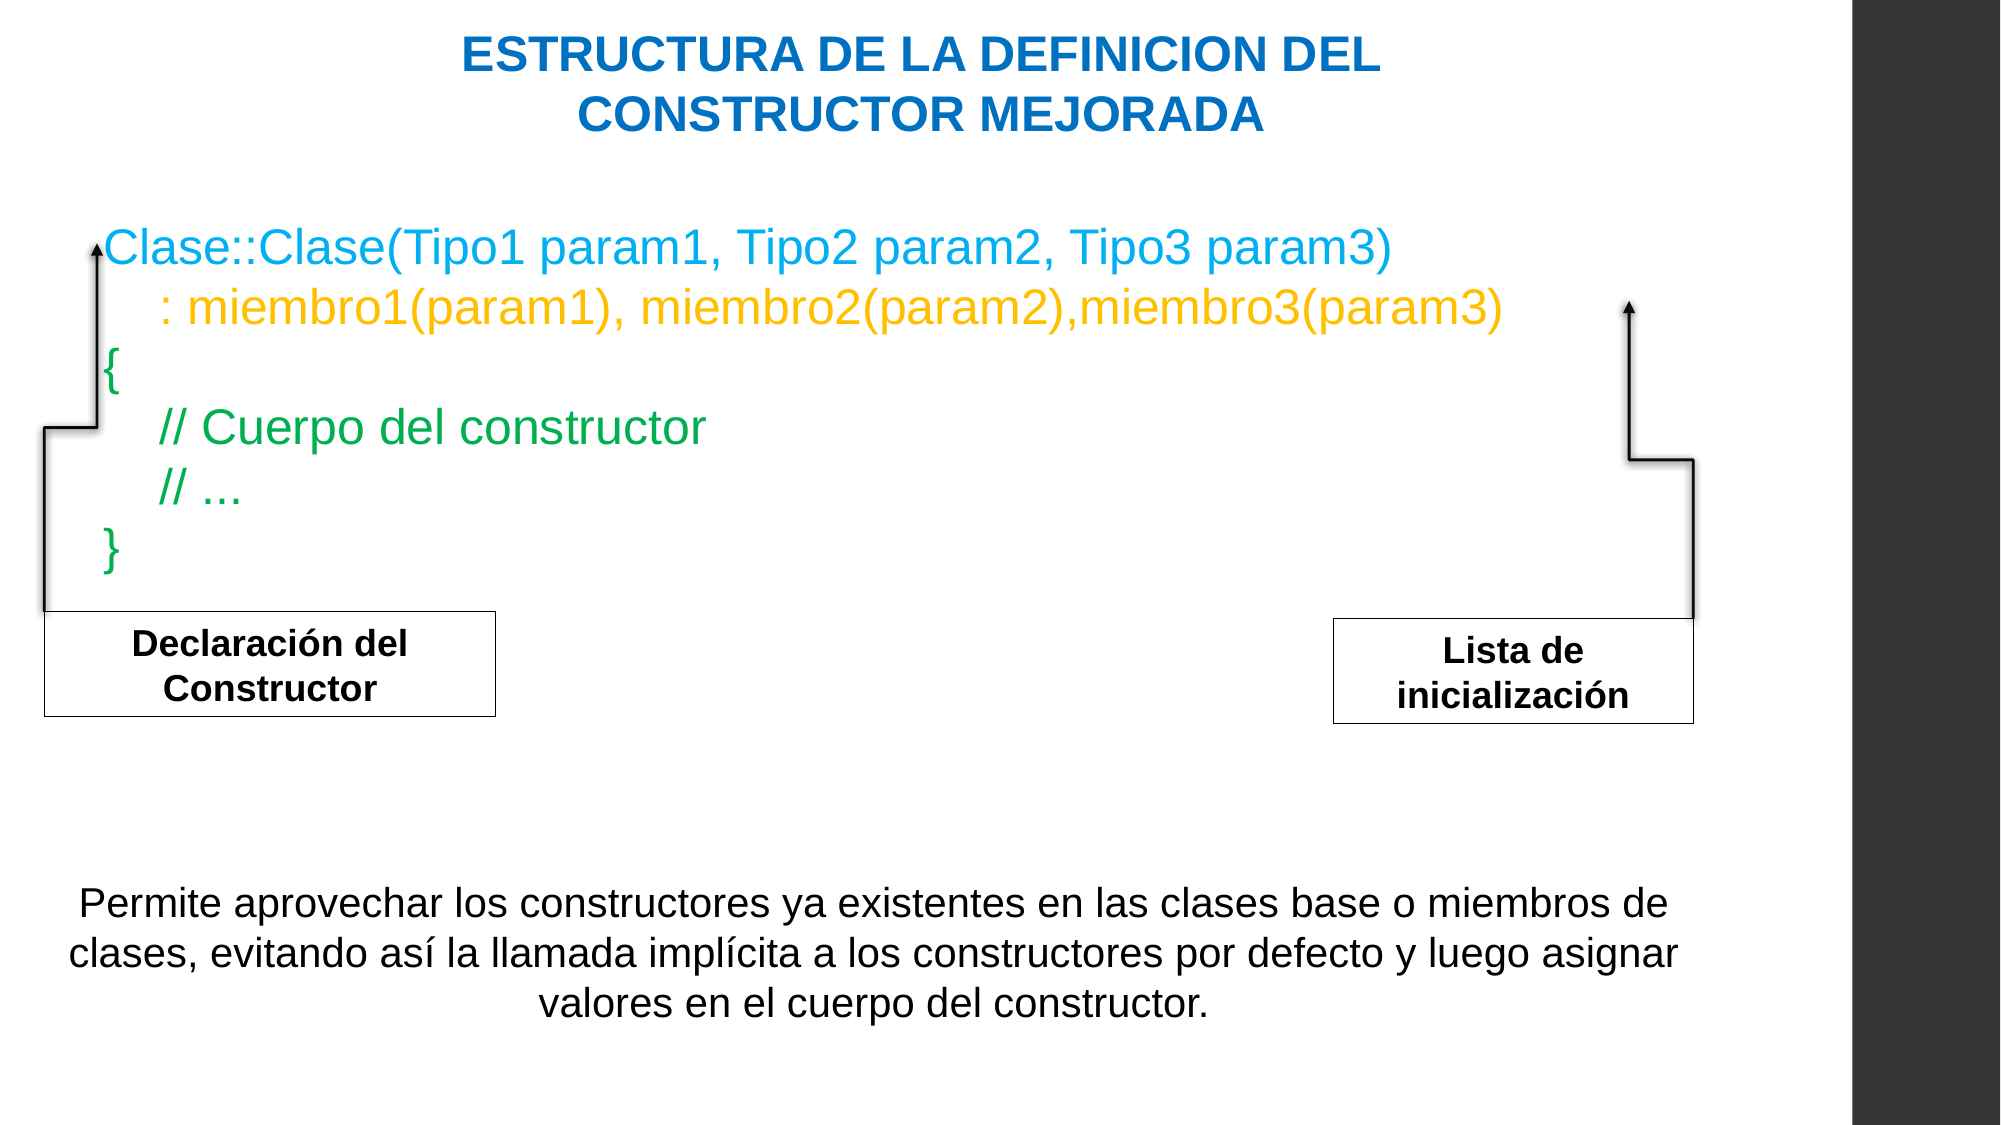

ESTRUCTURA DE LA DEFINICION DEL CONSTRUCTOR MEJORADA
Clase::Clase(Tipo1 param1, Tipo2 param2, Tipo3 param3)
    : miembro1(param1), miembro2(param2),miembro3(param3)
{
    // Cuerpo del constructor
    // ...
}
Declaración del Constructor
Lista de inicialización
Permite aprovechar los constructores ya existentes en las clases base o miembros de clases, evitando así la llamada implícita a los constructores por defecto y luego asignar valores en el cuerpo del constructor.